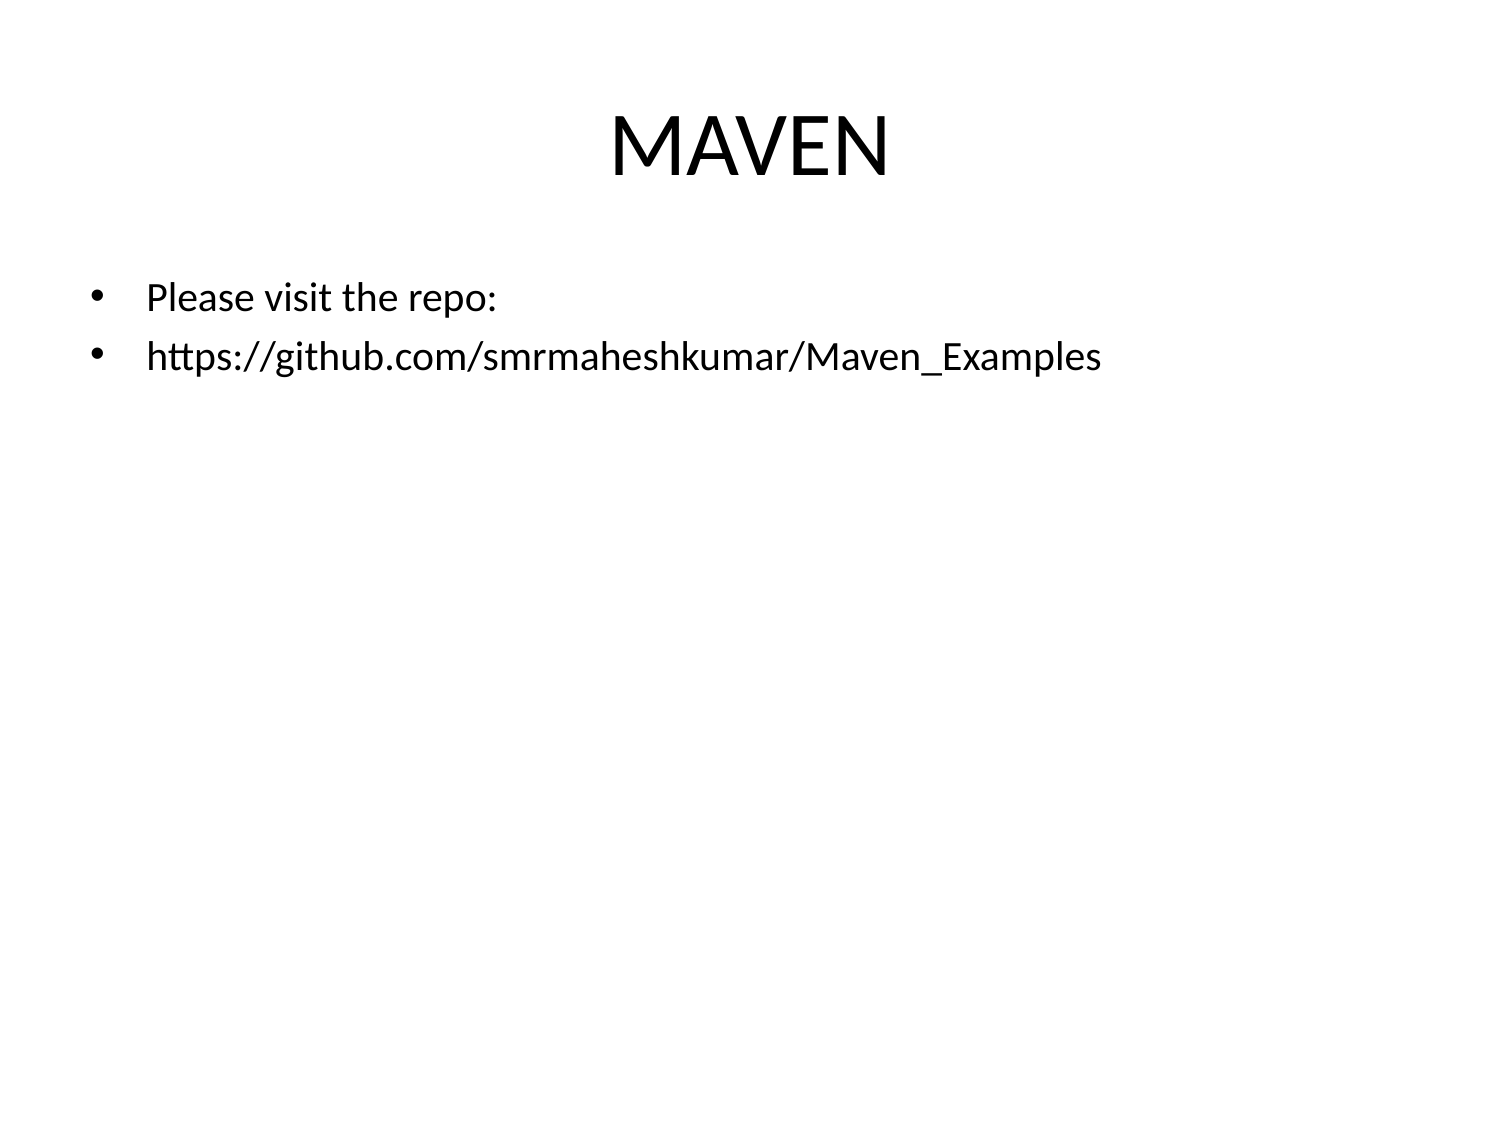

# MAVEN
Please visit the repo:
https://github.com/smrmaheshkumar/Maven_Examples